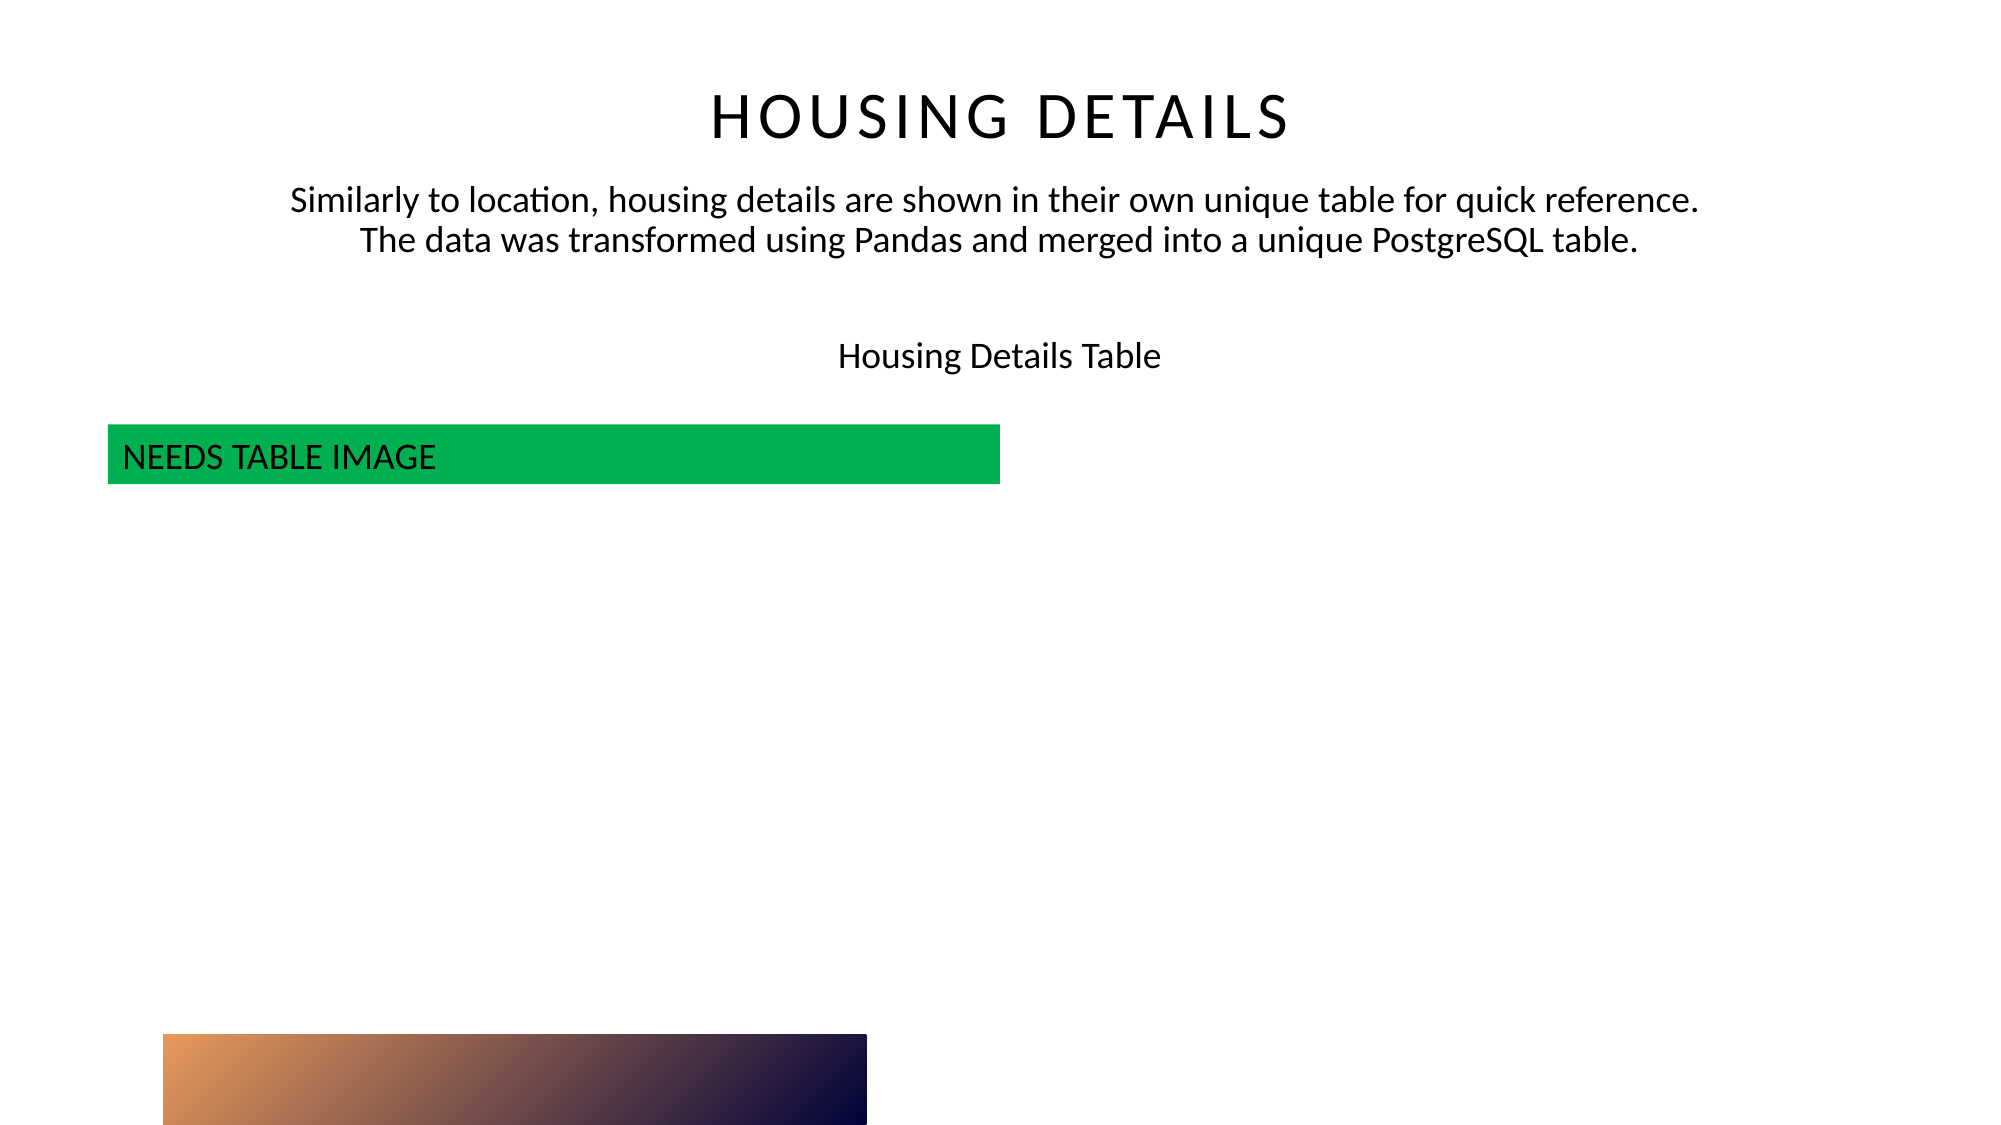

# Housing details
Similarly to location, housing details are shown in their own unique table for quick reference.  The data was transformed using Pandas and merged into a unique PostgreSQL table.

Housing Details Table
NEEDS TABLE IMAGE